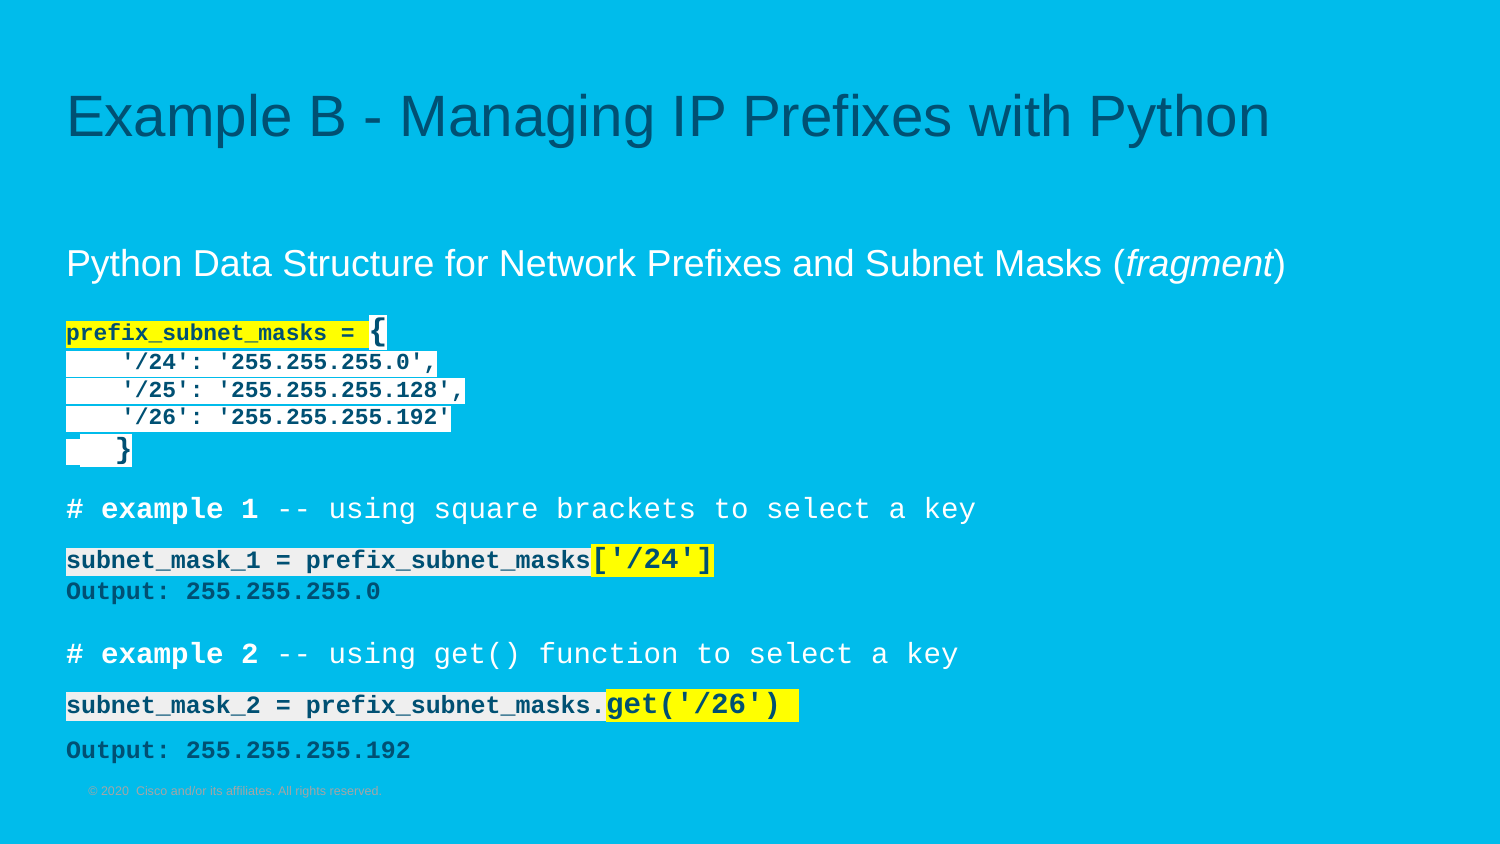

# Example B - Managing IP Prefixes with Python
Python Data Structure for Network Prefixes and Subnet Masks (fragment)

prefix_subnet_masks = {
    '/24': '255.255.255.0',
    '/25': '255.255.255.128',
    '/26': '255.255.255.192'
   }
# example 1 -- using square brackets to select a key
subnet_mask_1 = prefix_subnet_masks['/24']
Output: 255.255.255.0

# example 2 -- using get() function to select a key
subnet_mask_2 = prefix_subnet_masks.get('/26')
Output: 255.255.255.192